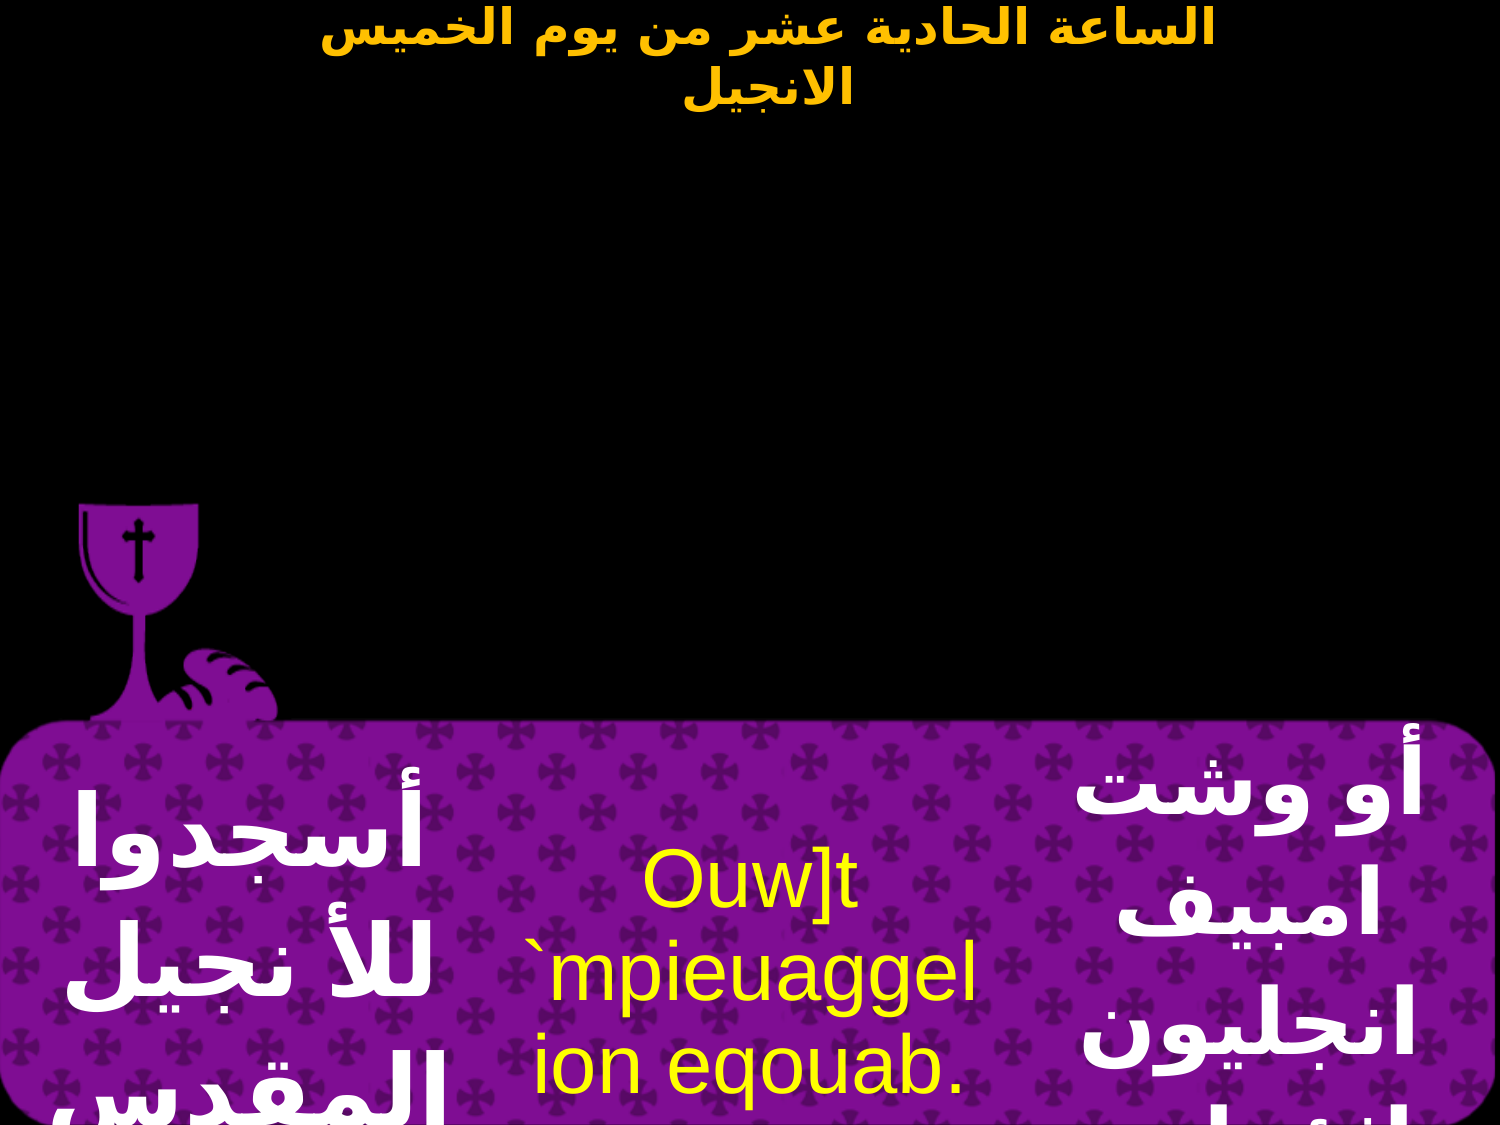

| أسجدوا للأ نجيل المقدس | Ouw]t `mpieuaggelion eqouab. | أو وشت امبيف انجليون اثؤواب. |
| --- | --- | --- |